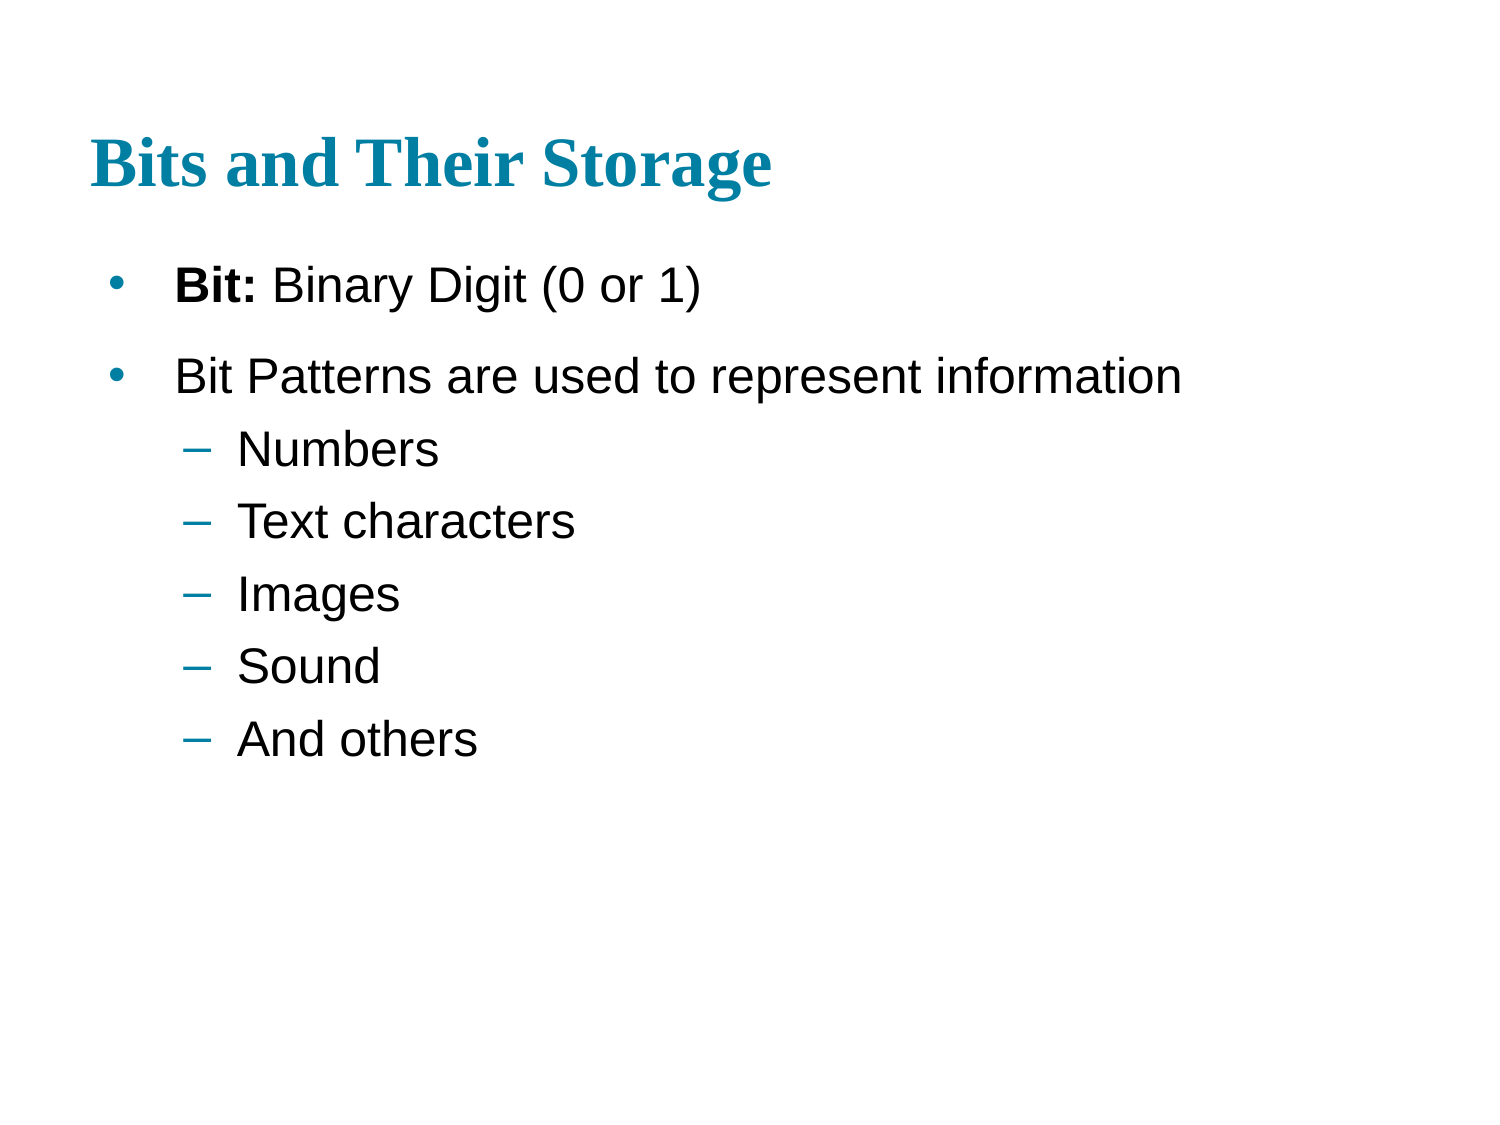

# Bits and Their Storage
Bit: Binary Digit (0 or 1)
Bit Patterns are used to represent information
Numbers
Text characters
Images
Sound
And others